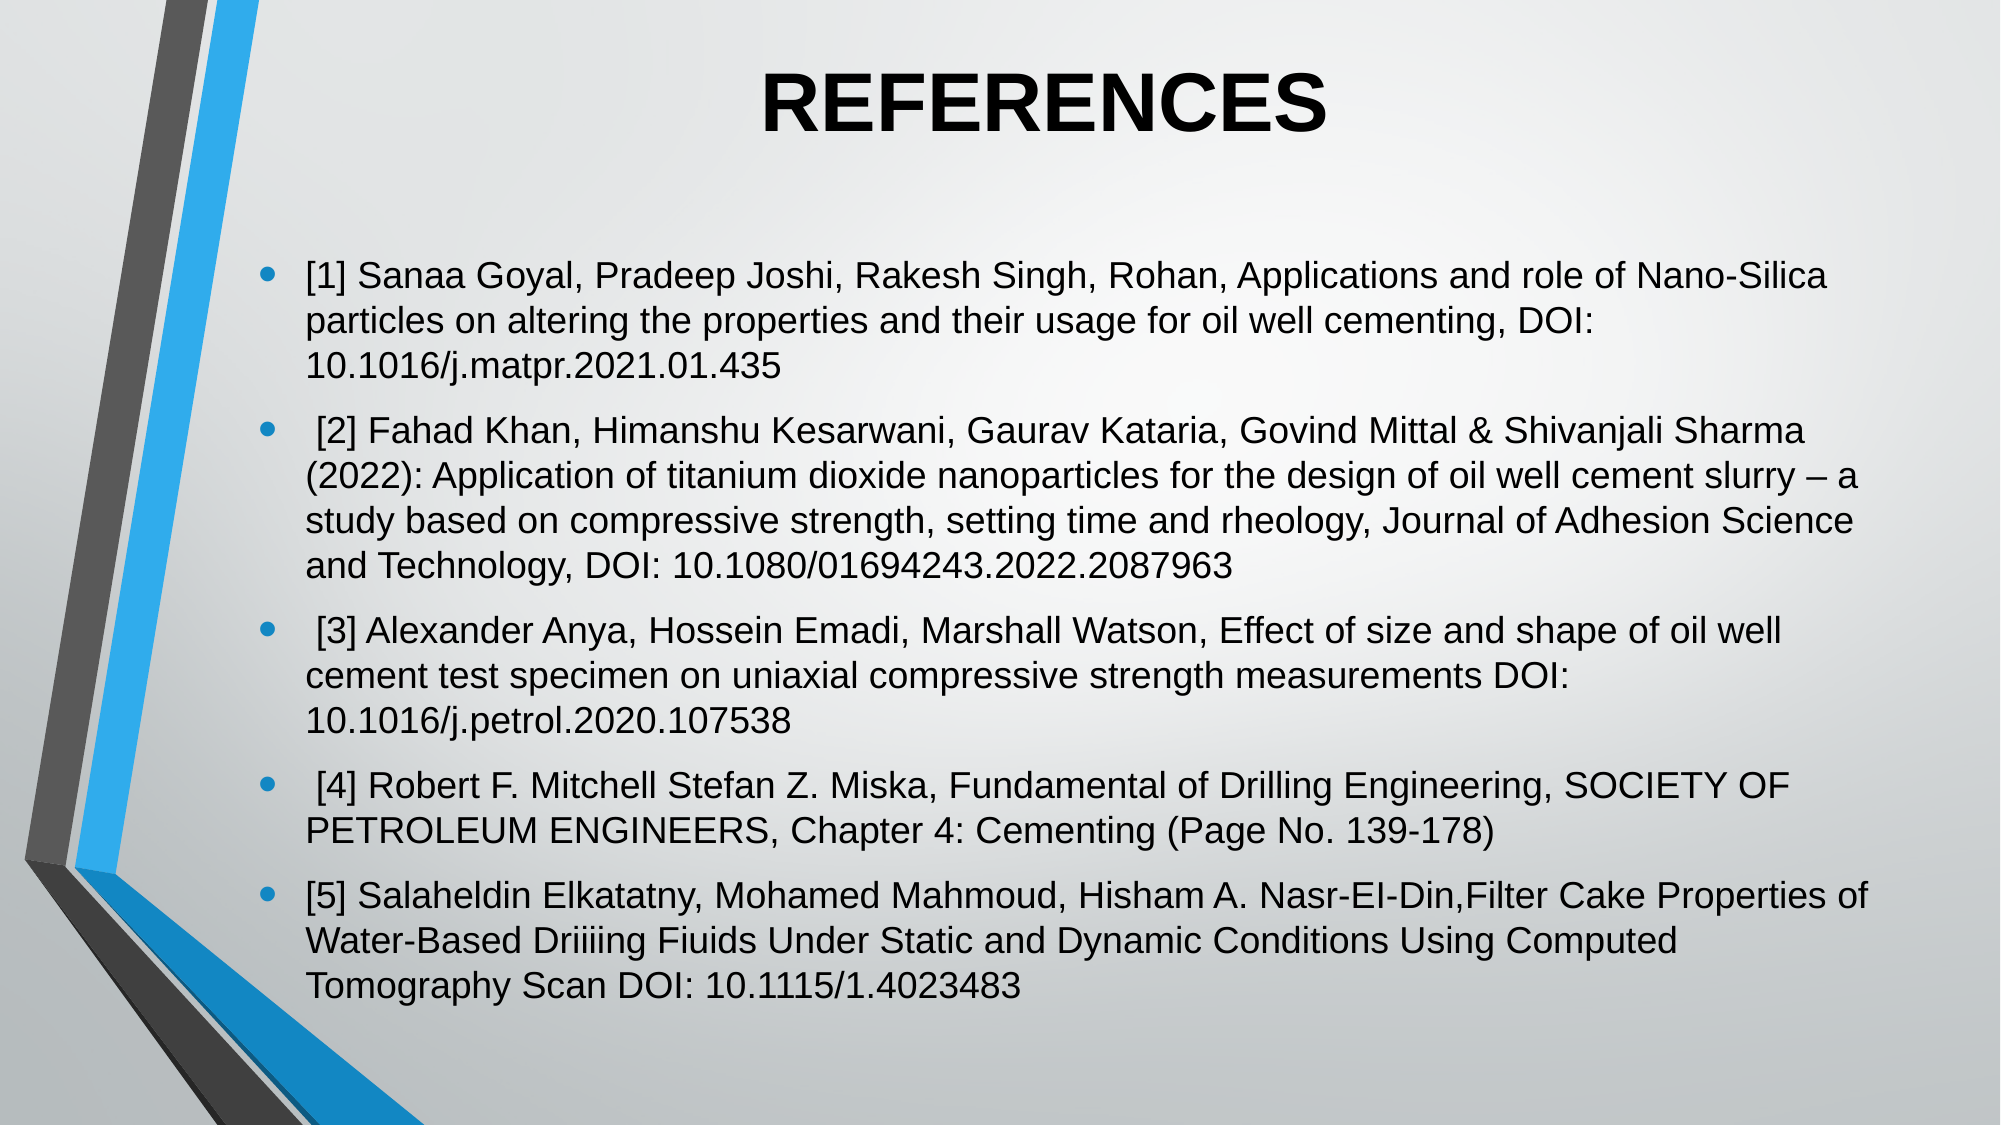

# REFERENCES
[1] Sanaa Goyal, Pradeep Joshi, Rakesh Singh, Rohan, Applications and role of Nano-Silica particles on altering the properties and their usage for oil well cementing, DOI: 10.1016/j.matpr.2021.01.435
 [2] Fahad Khan, Himanshu Kesarwani, Gaurav Kataria, Govind Mittal & Shivanjali Sharma (2022): Application of titanium dioxide nanoparticles for the design of oil well cement slurry – a study based on compressive strength, setting time and rheology, Journal of Adhesion Science and Technology, DOI: 10.1080/01694243.2022.2087963
 [3] Alexander Anya, Hossein Emadi, Marshall Watson, Effect of size and shape of oil well cement test specimen on uniaxial compressive strength measurements DOI: 10.1016/j.petrol.2020.107538
 [4] Robert F. Mitchell Stefan Z. Miska, Fundamental of Drilling Engineering, SOCIETY OF PETROLEUM ENGINEERS, Chapter 4: Cementing (Page No. 139-178)
[5] Salaheldin Elkatatny, Mohamed Mahmoud, Hisham A. Nasr-EI-Din,Filter Cake Properties of Water-Based Driiiing Fiuids Under Static and Dynamic Conditions Using Computed Tomography Scan DOI: 10.1115/1.4023483